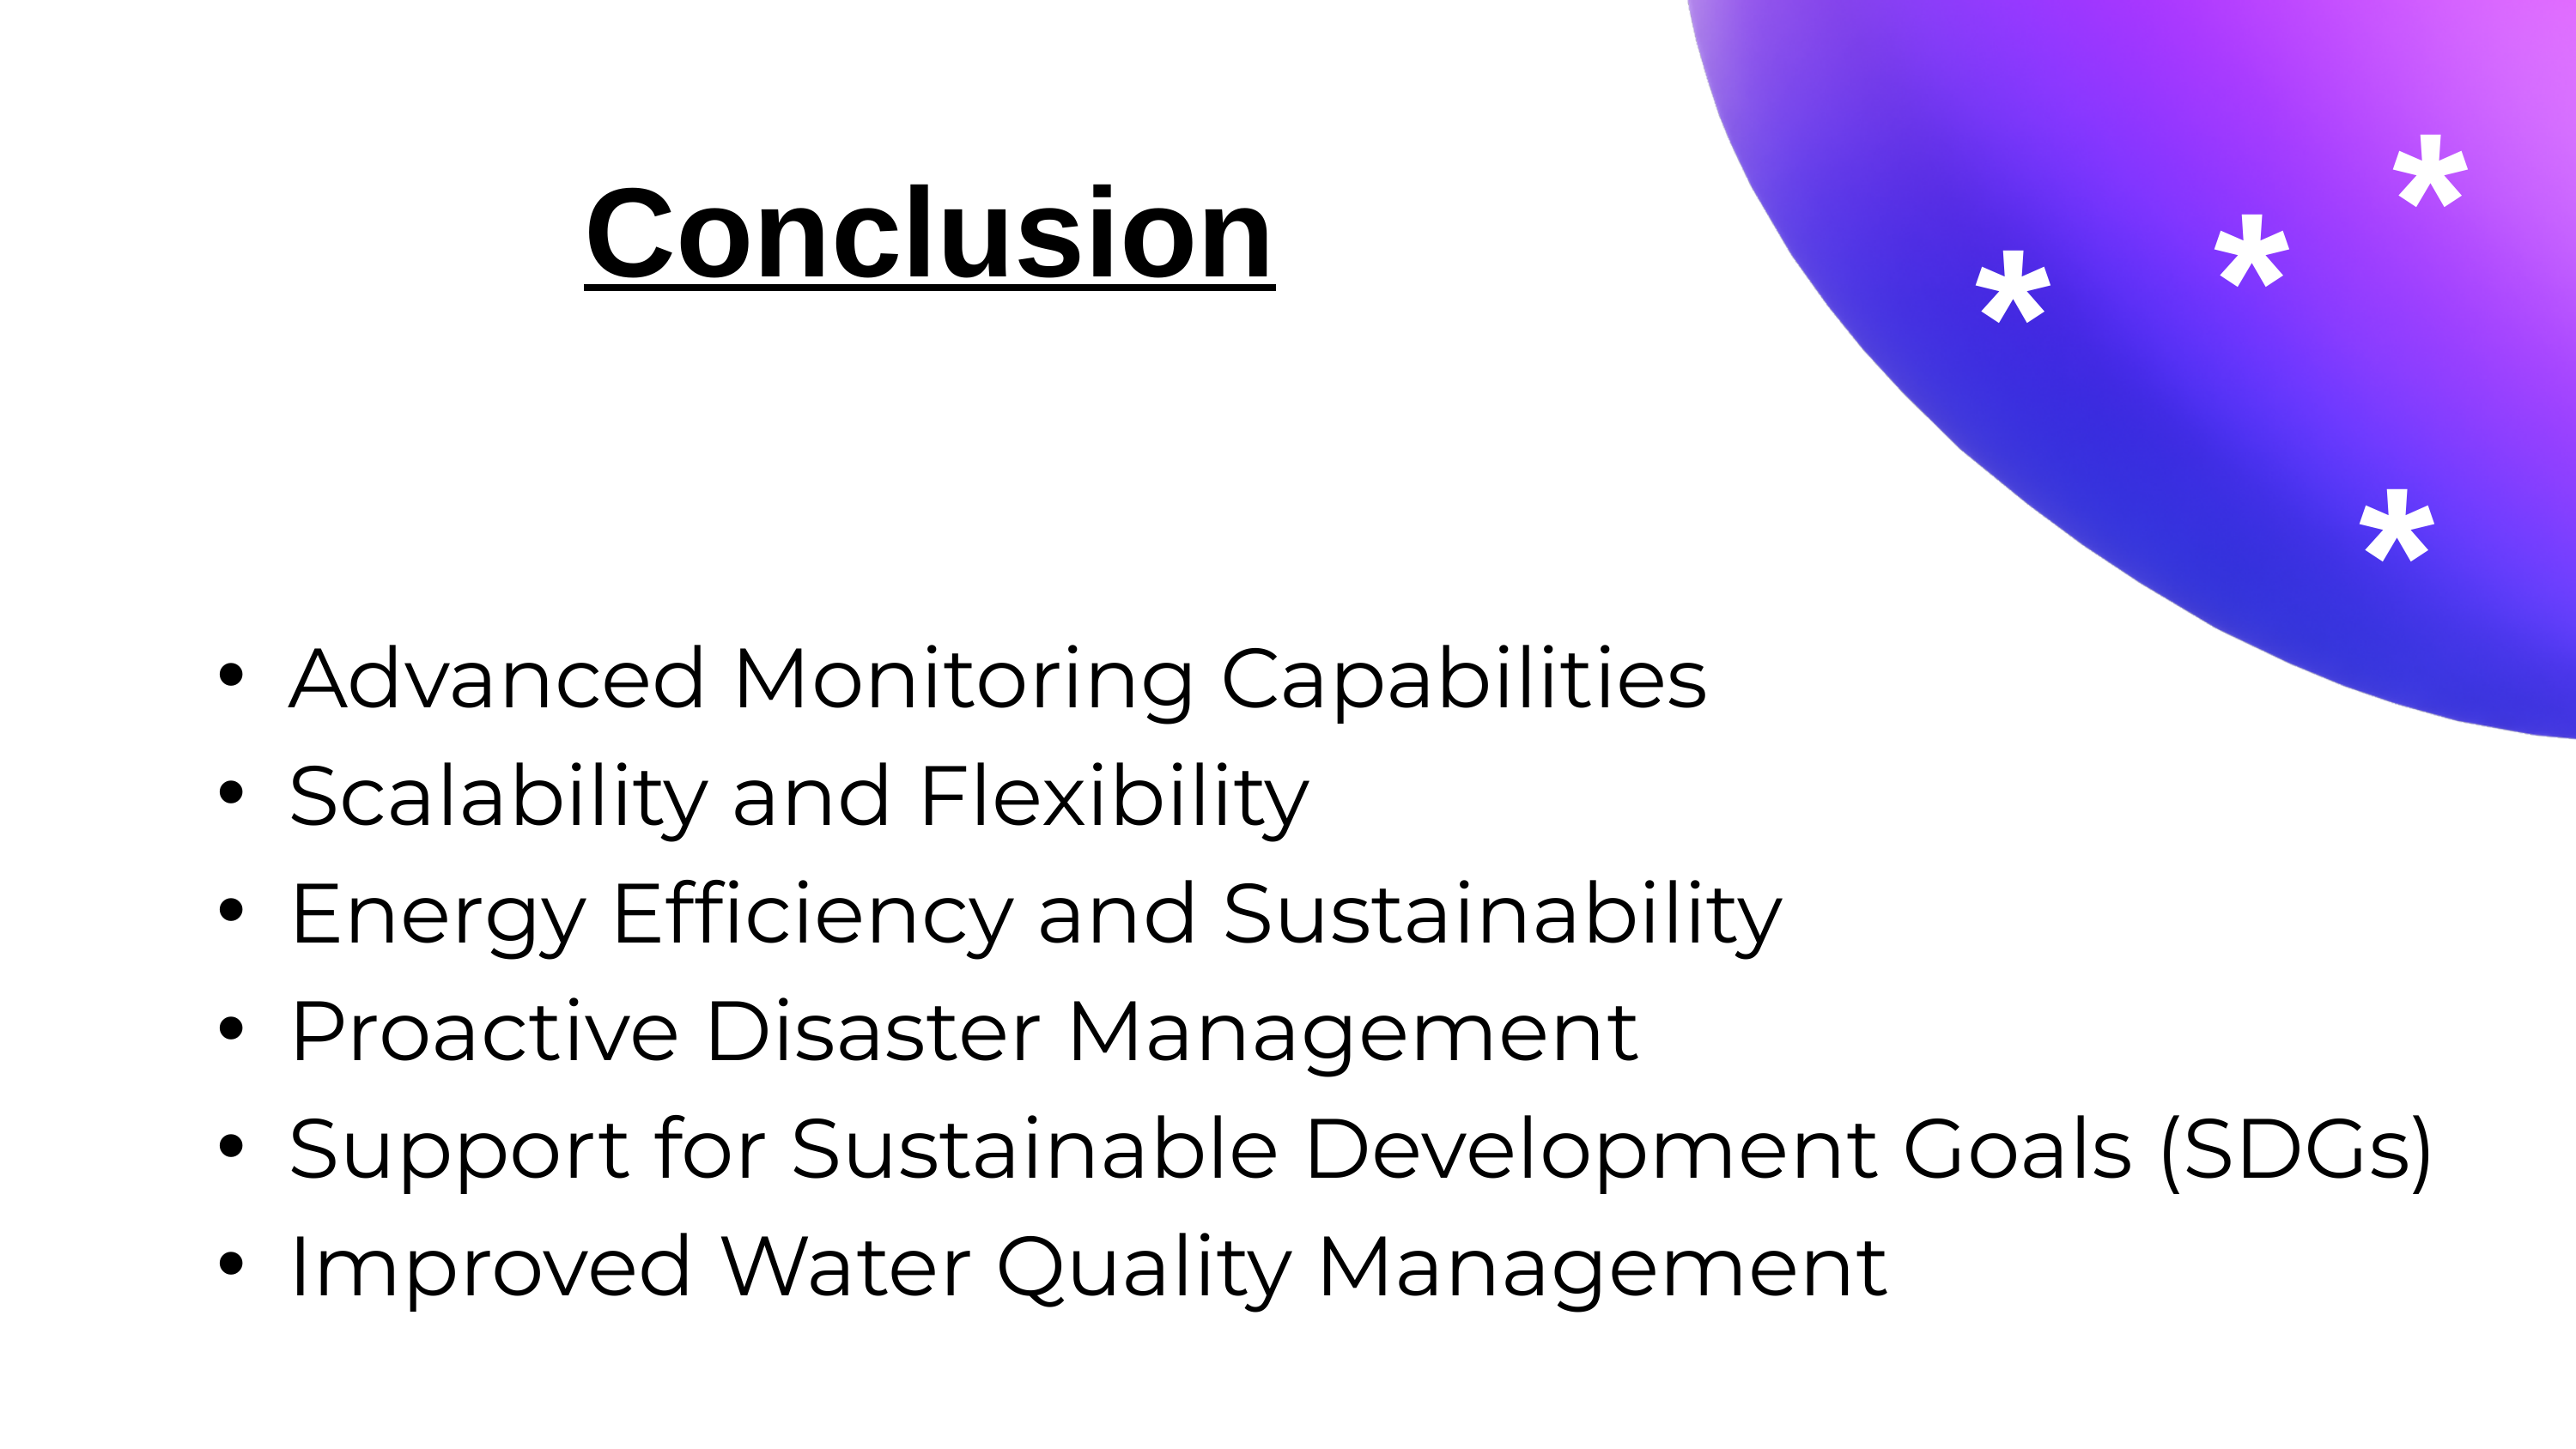

*
*
Conclusion
*
*
Advanced Monitoring Capabilities
Scalability and Flexibility
Energy Efficiency and Sustainability
Proactive Disaster Management
Support for Sustainable Development Goals (SDGs)
Improved Water Quality Management